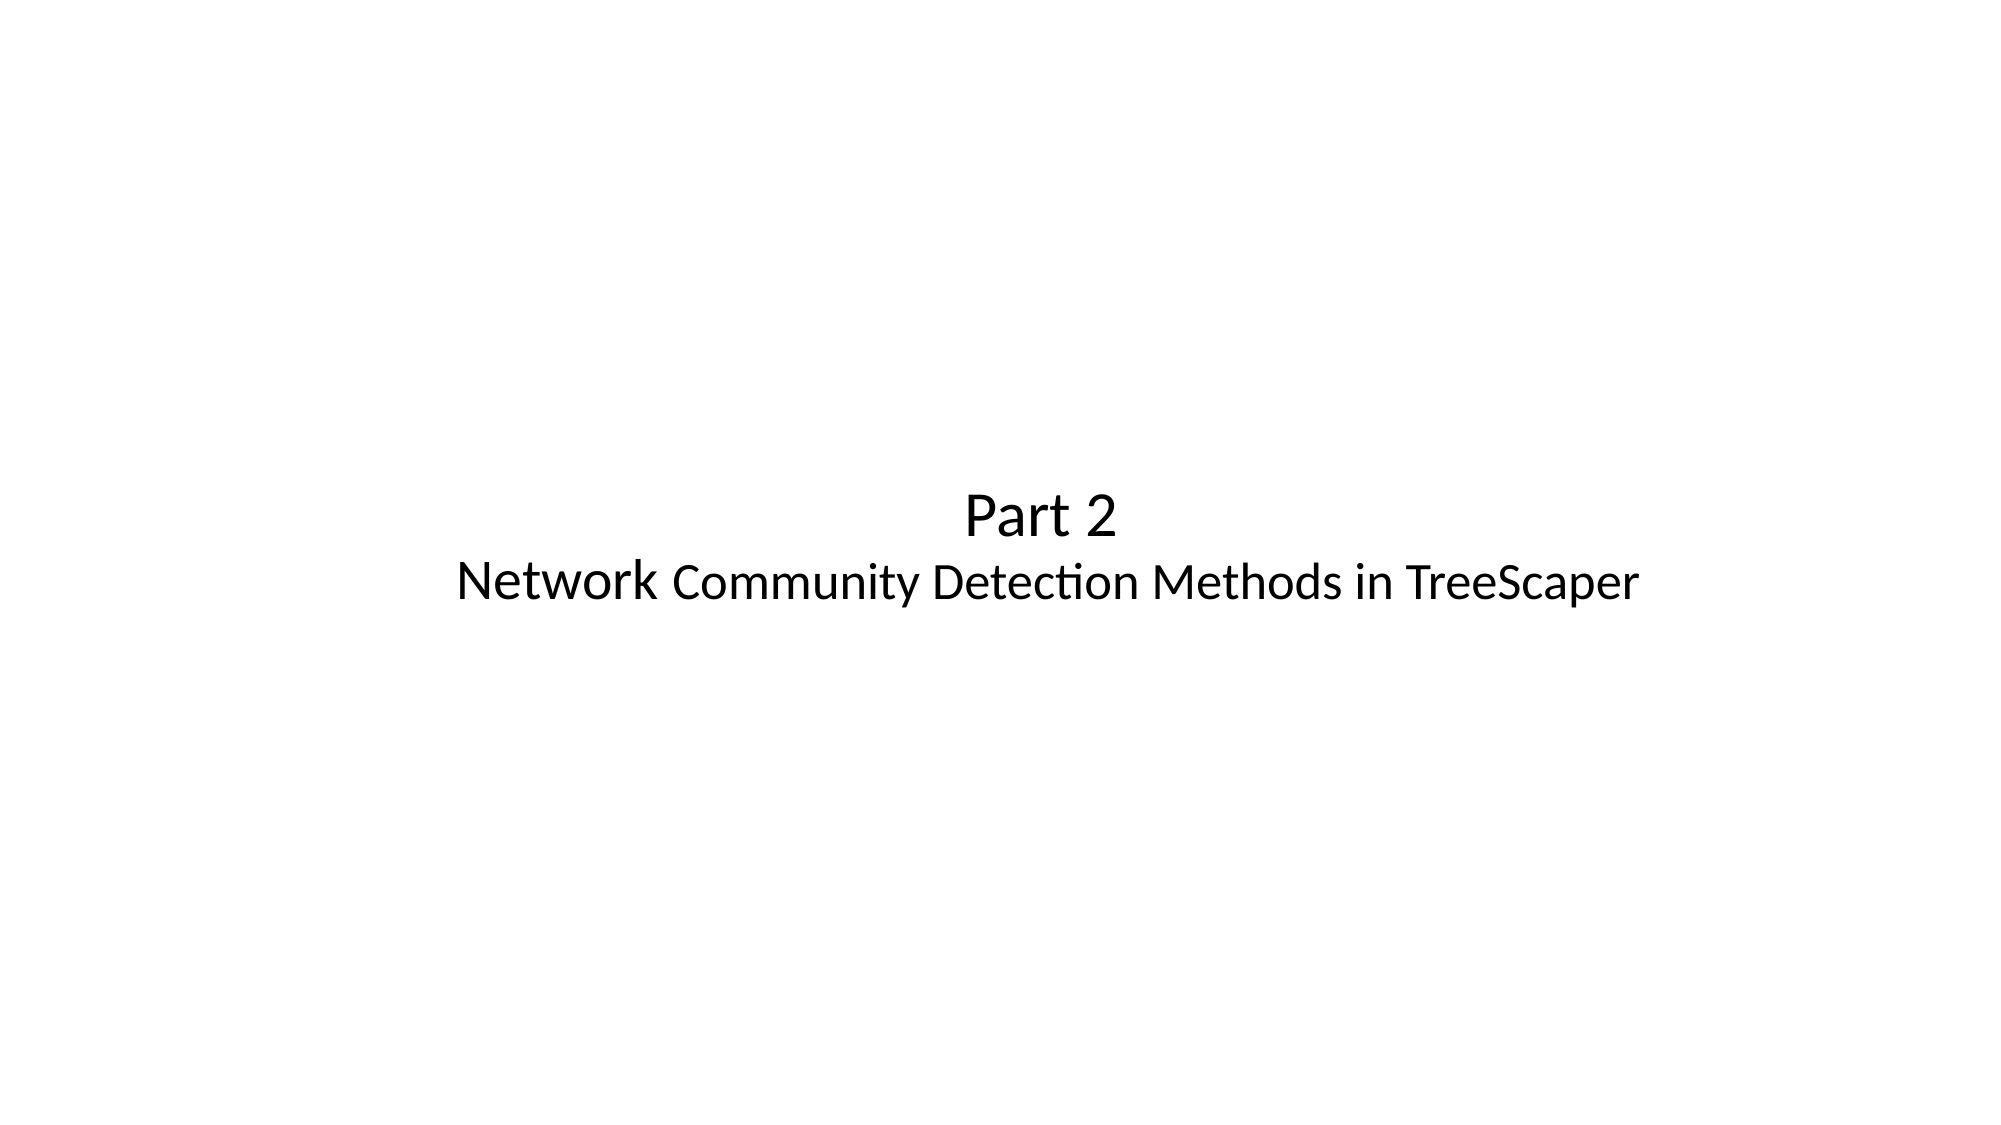

# Part 2 Network Community Detection Methods in TreeScaper